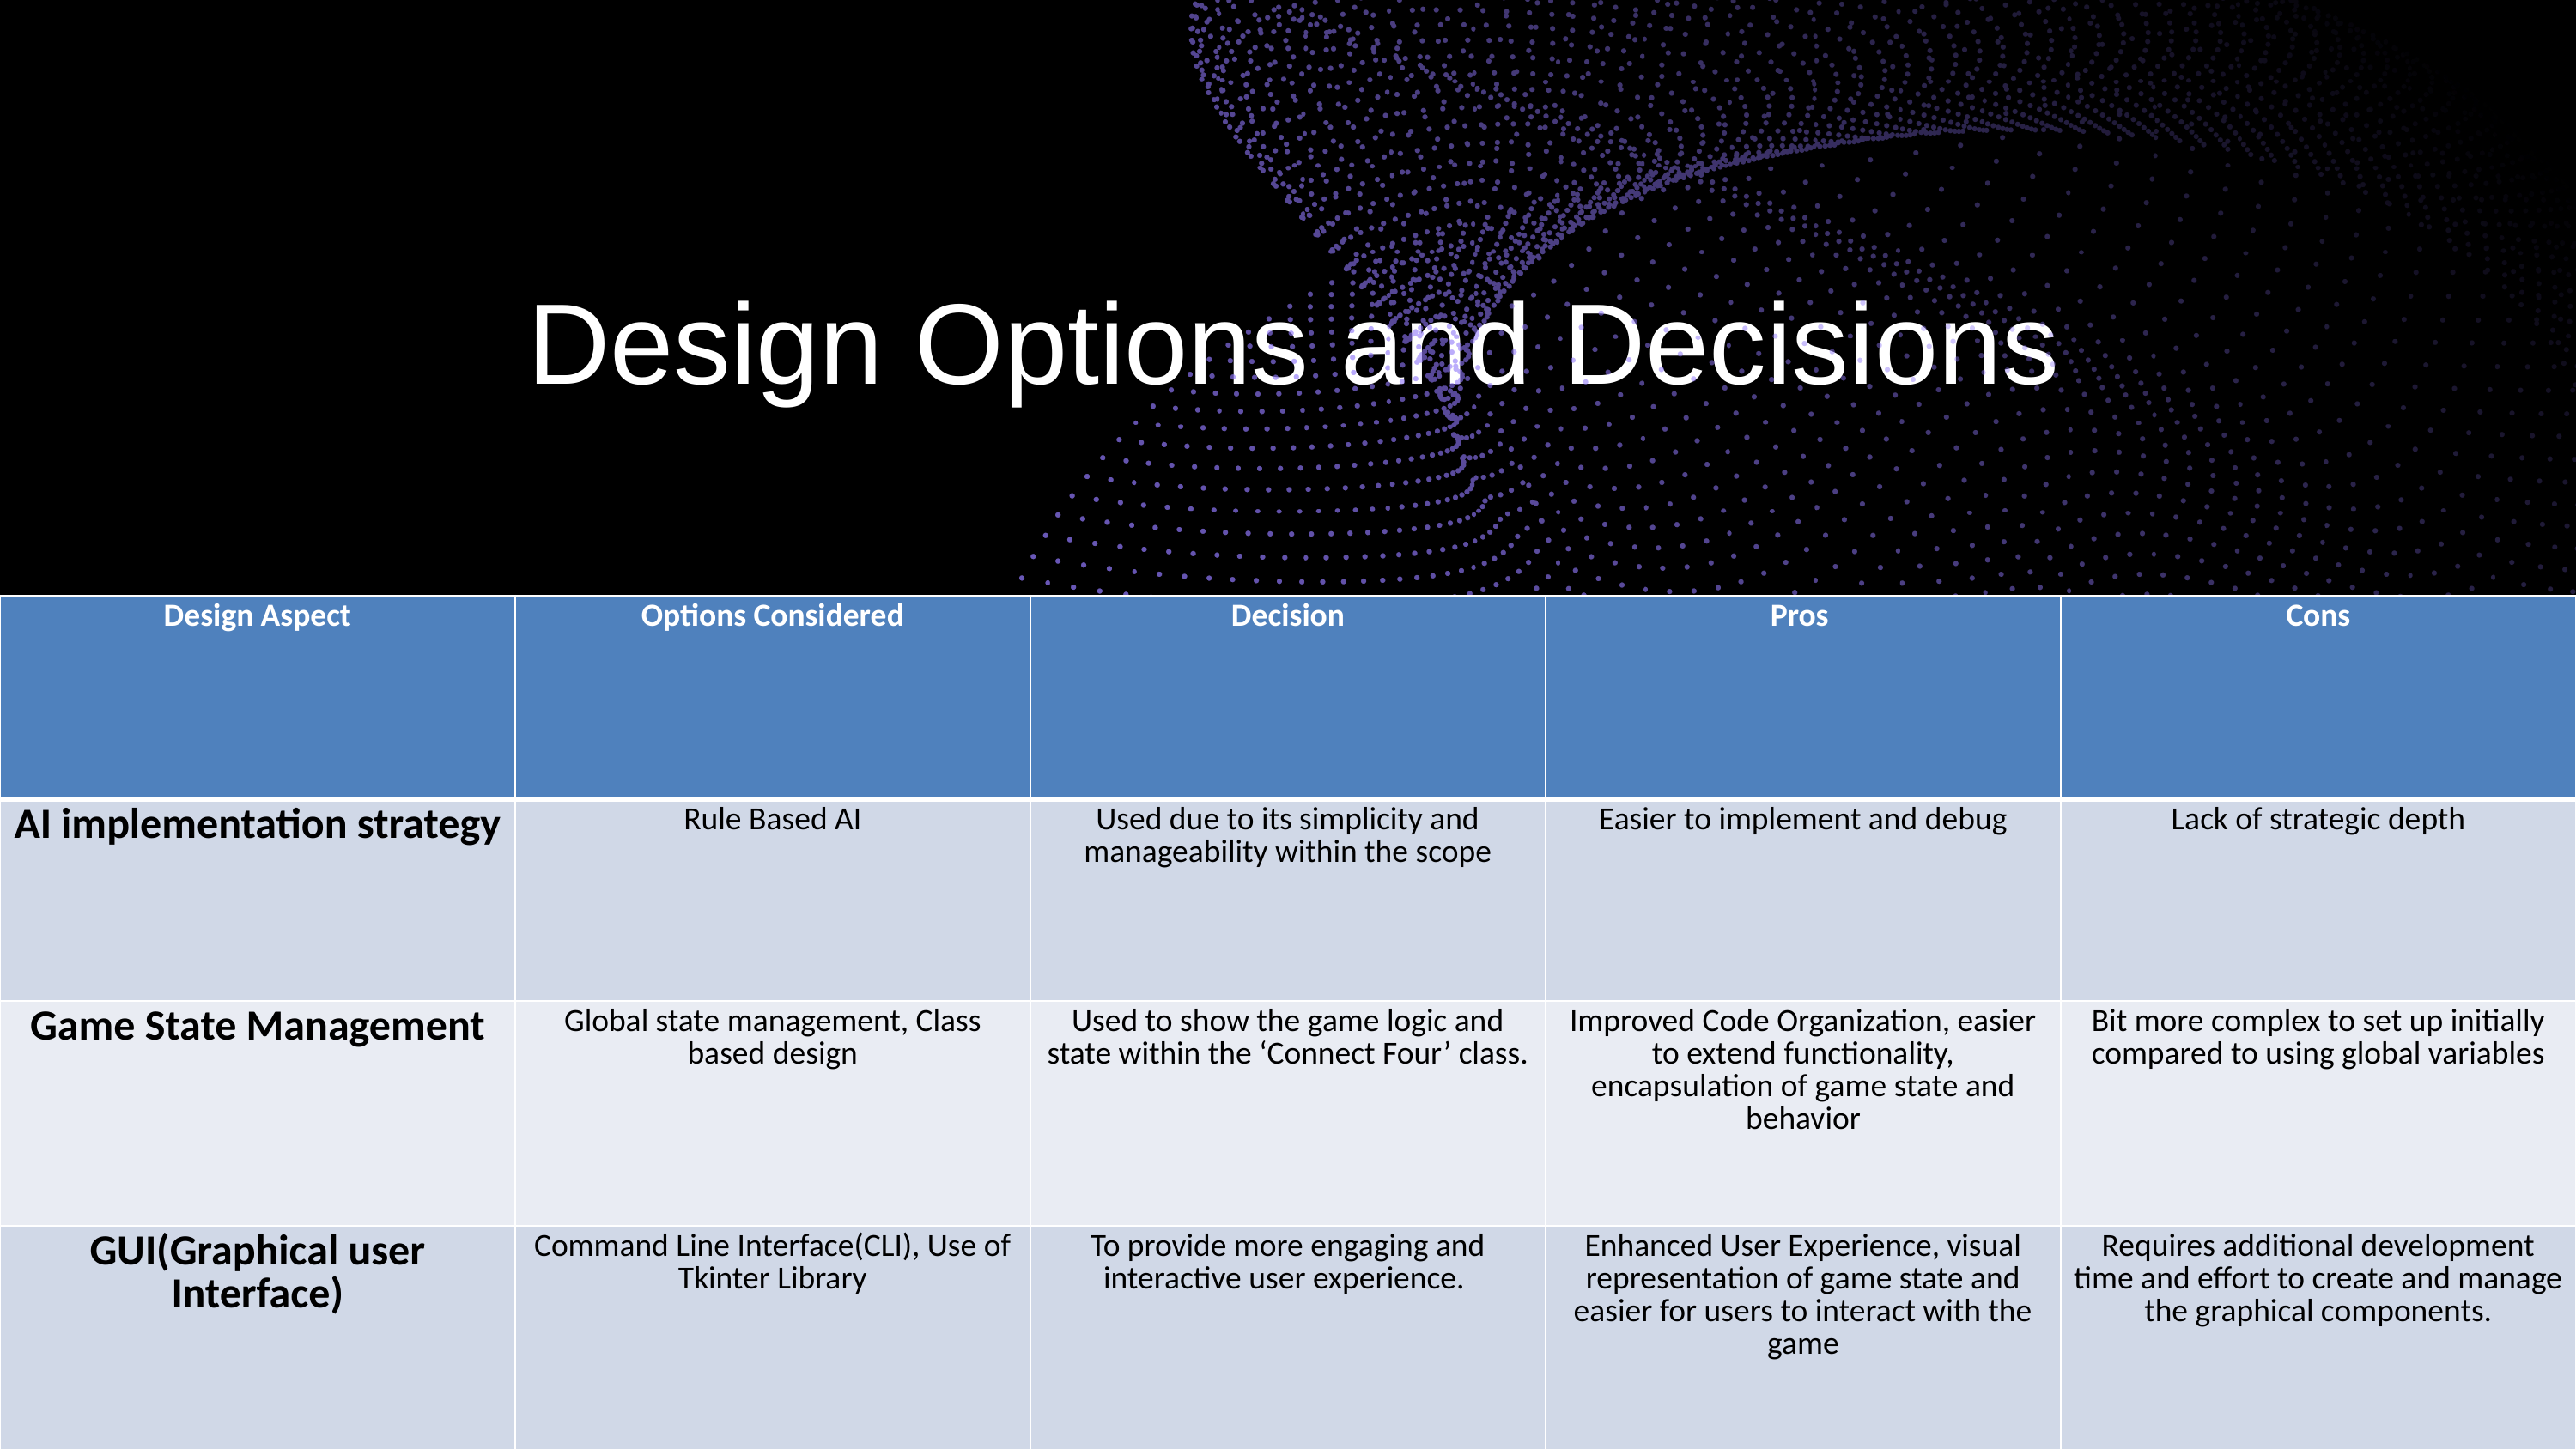

Design Options and Decisions
| Design Aspect | Options Considered | Decision | Pros | Cons |
| --- | --- | --- | --- | --- |
| AI implementation strategy | Rule Based AI | Used due to its simplicity and manageability within the scope | Easier to implement and debug | Lack of strategic depth |
| Game State Management | Global state management, Class based design | Used to show the game logic and state within the ‘Connect Four’ class. | Improved Code Organization, easier to extend functionality, encapsulation of game state and behavior | Bit more complex to set up initially compared to using global variables |
| GUI(Graphical user Interface) | Command Line Interface(CLI), Use of Tkinter Library | To provide more engaging and interactive user experience. | Enhanced User Experience, visual representation of game state and easier for users to interact with the game | Requires additional development time and effort to create and manage the graphical components. |